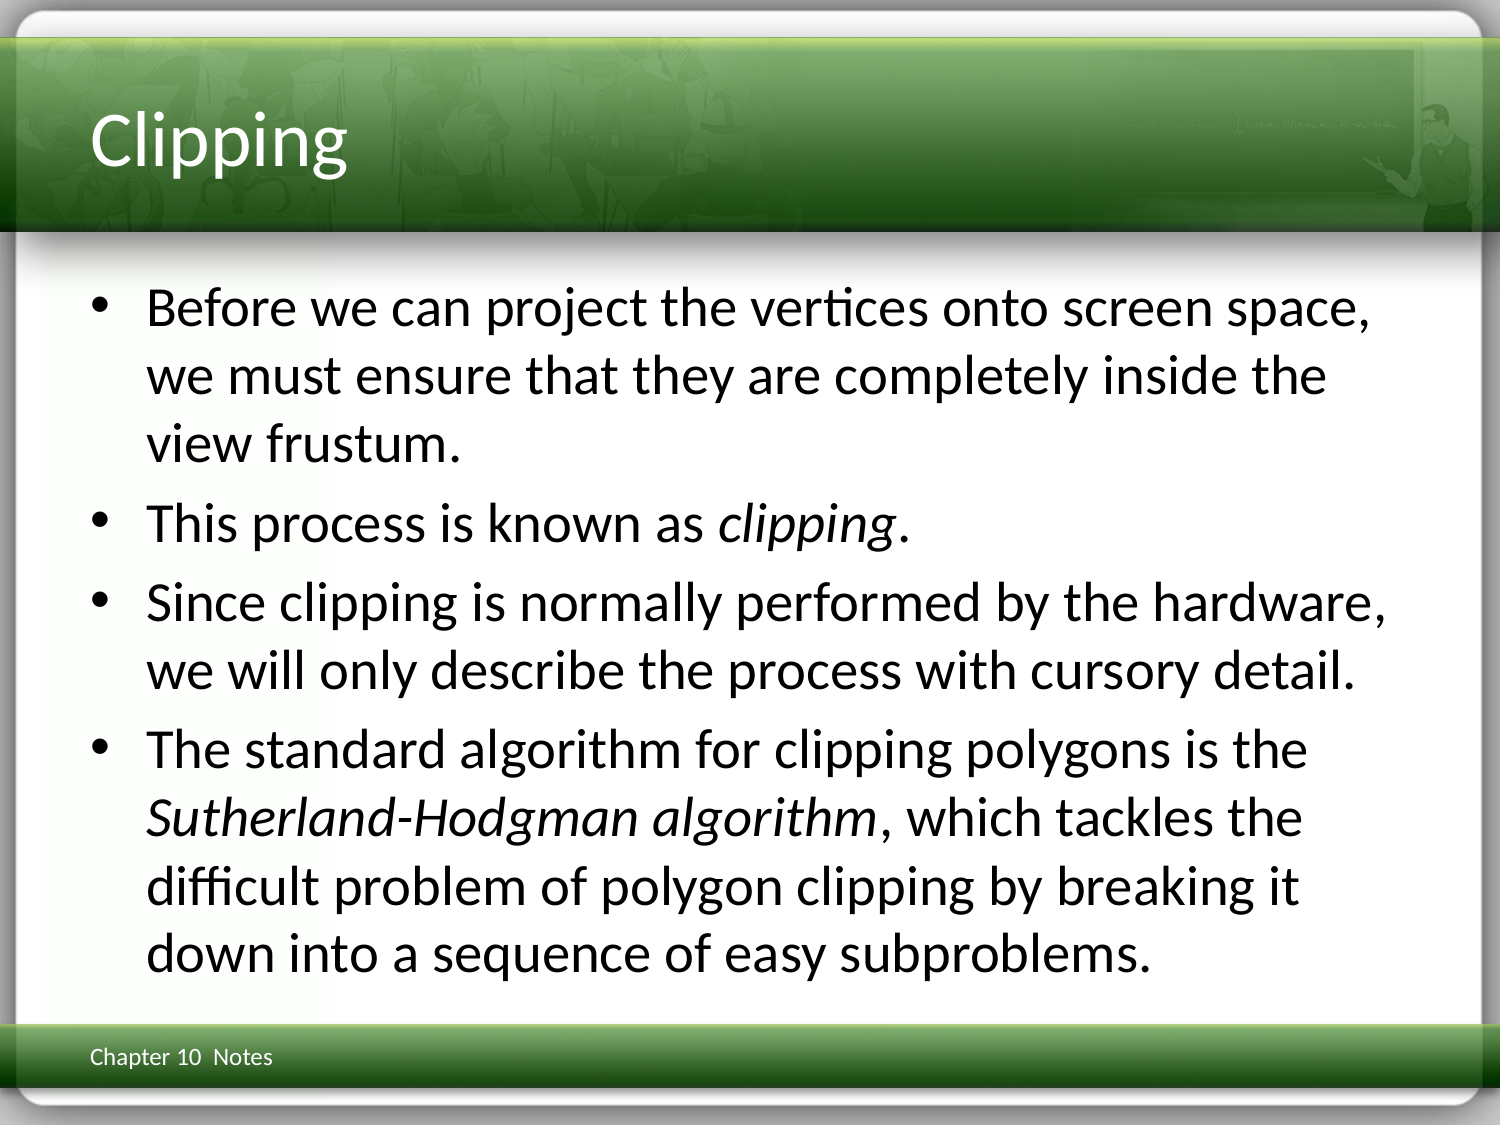

# Clipping
Before we can project the vertices onto screen space, we must ensure that they are completely inside the view frustum.
This process is known as clipping.
Since clipping is normally performed by the hardware, we will only describe the process with cursory detail.
The standard algorithm for clipping polygons is the Sutherland-Hodgman algorithm, which tackles the difficult problem of polygon clipping by breaking it down into a sequence of easy subproblems.
Chapter 10  Notes
3D Math Primer for Graphics & Game Dev
299